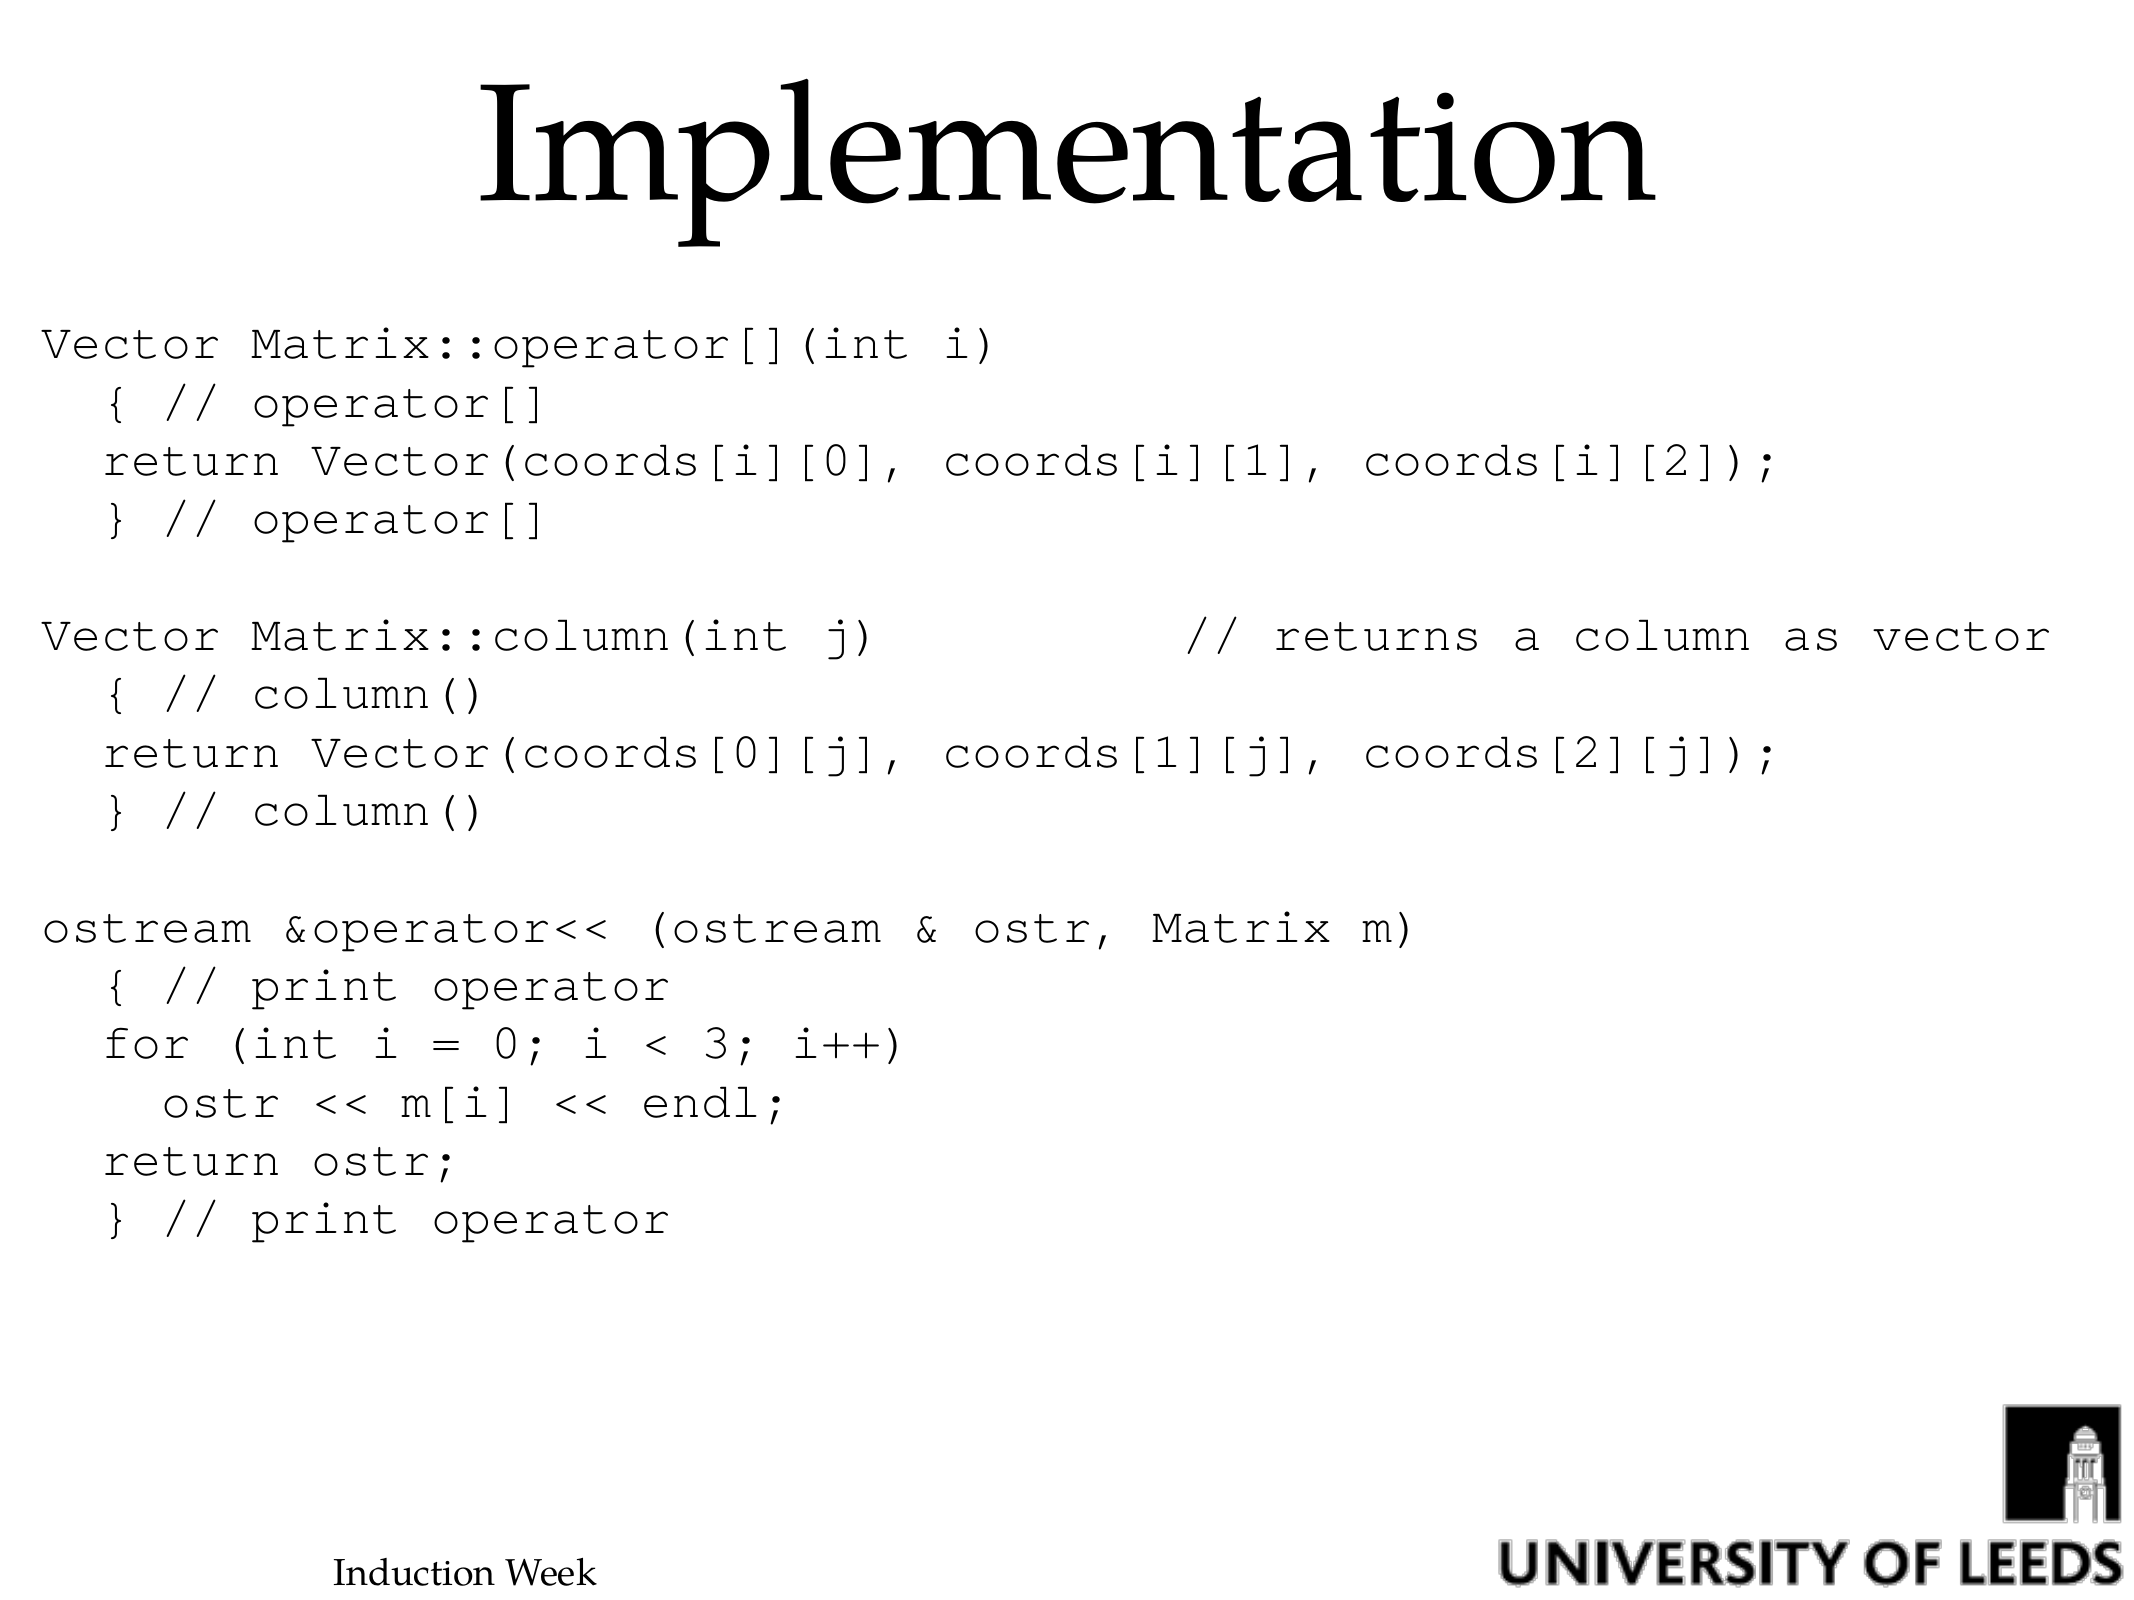

# Implementation
Vector Matrix::operator[](int i)
  { // operator[]
  return Vector(coords[i][0], coords[i][1], coords[i][2]);
  } // operator[]

Vector Matrix::column(int j)          // returns a column as vector
  { // column()
  return Vector(coords[0][j], coords[1][j], coords[2][j]);
  } // column()

ostream &operator<< (ostream & ostr, Matrix m)
  { // print operator
  for (int i = 0; i < 3; i++)
    ostr << m[i] << endl;
  return ostr;
  } // print operator